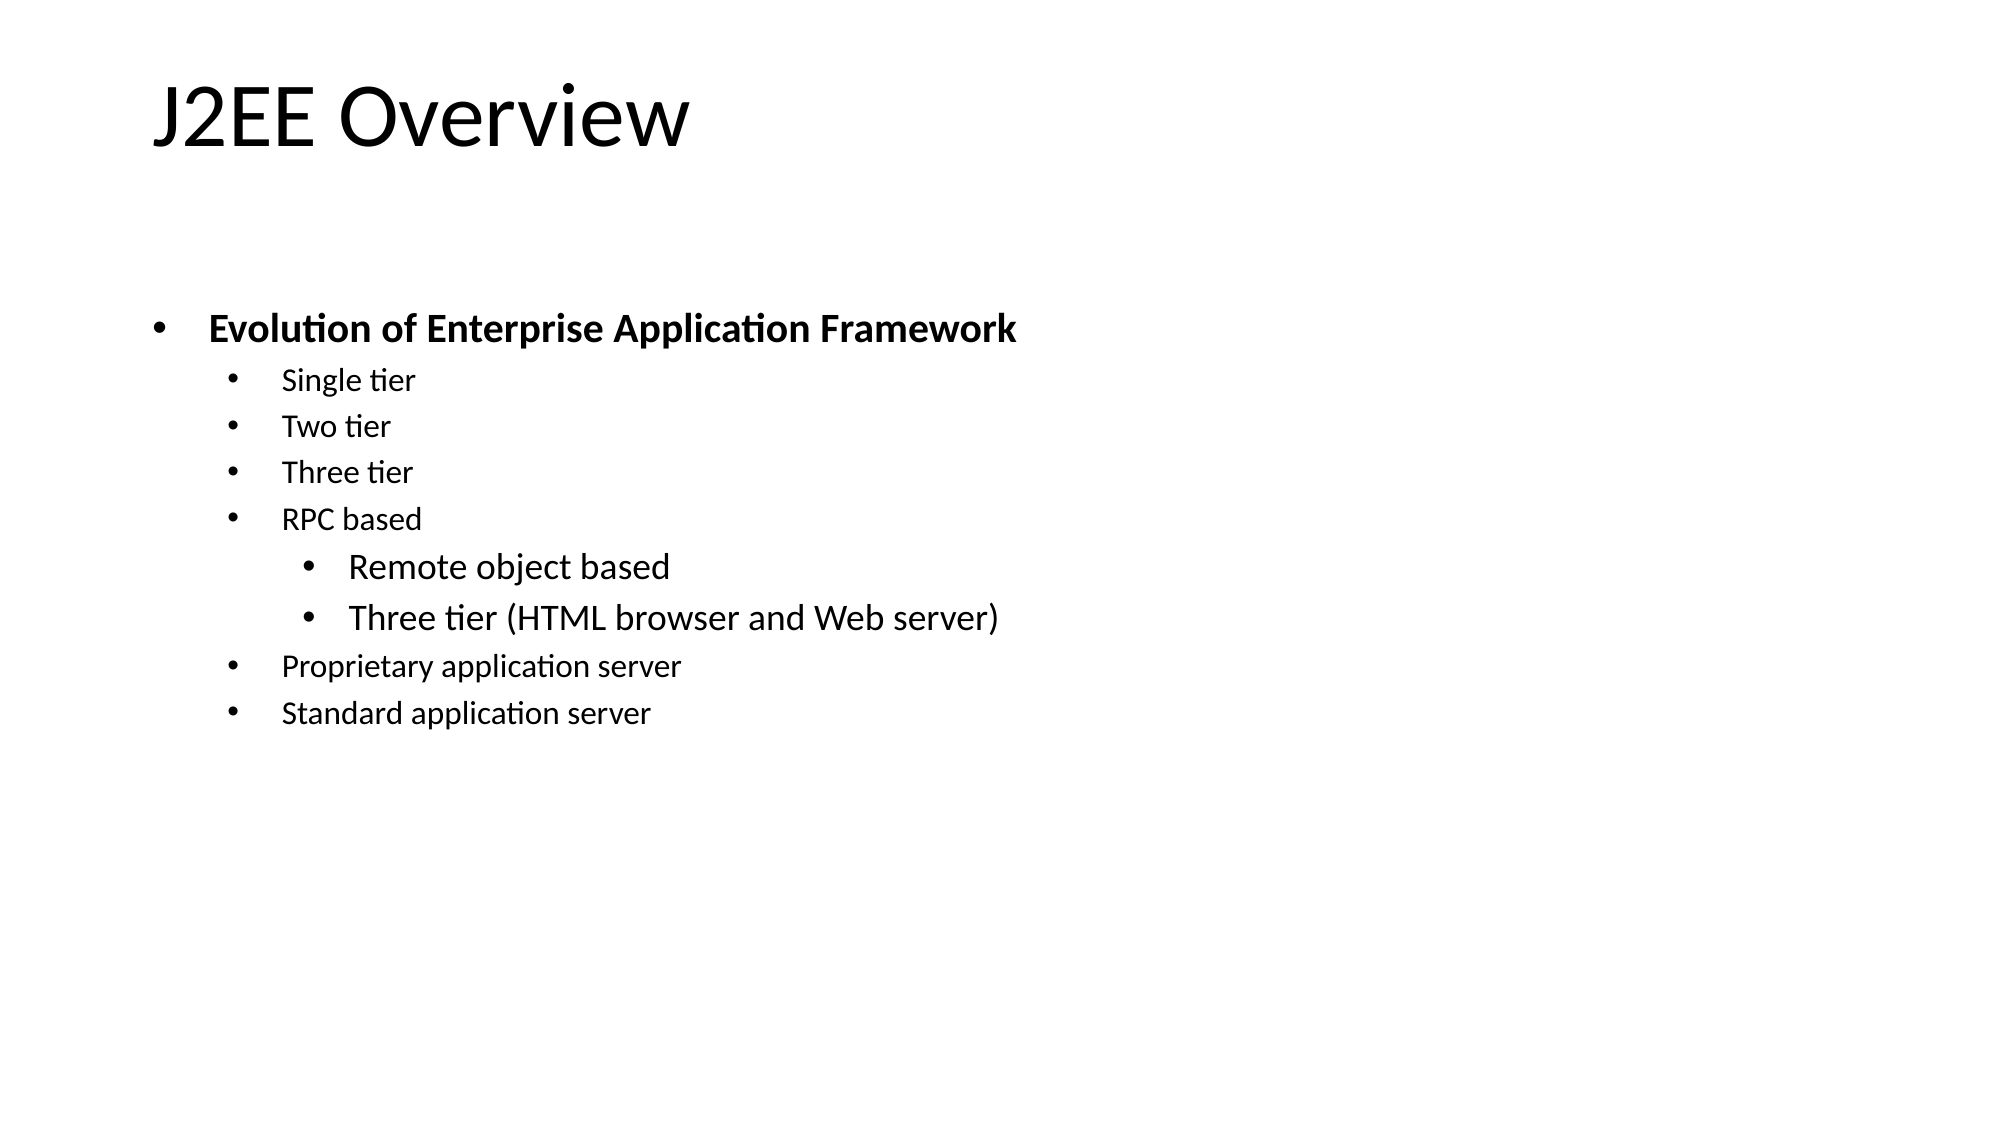

# J2EE Overview
Evolution of Enterprise Application Framework
 Single tier
 Two tier
 Three tier
 RPC based
 Remote object based
 Three tier (HTML browser and Web server)
 Proprietary application server
 Standard application server